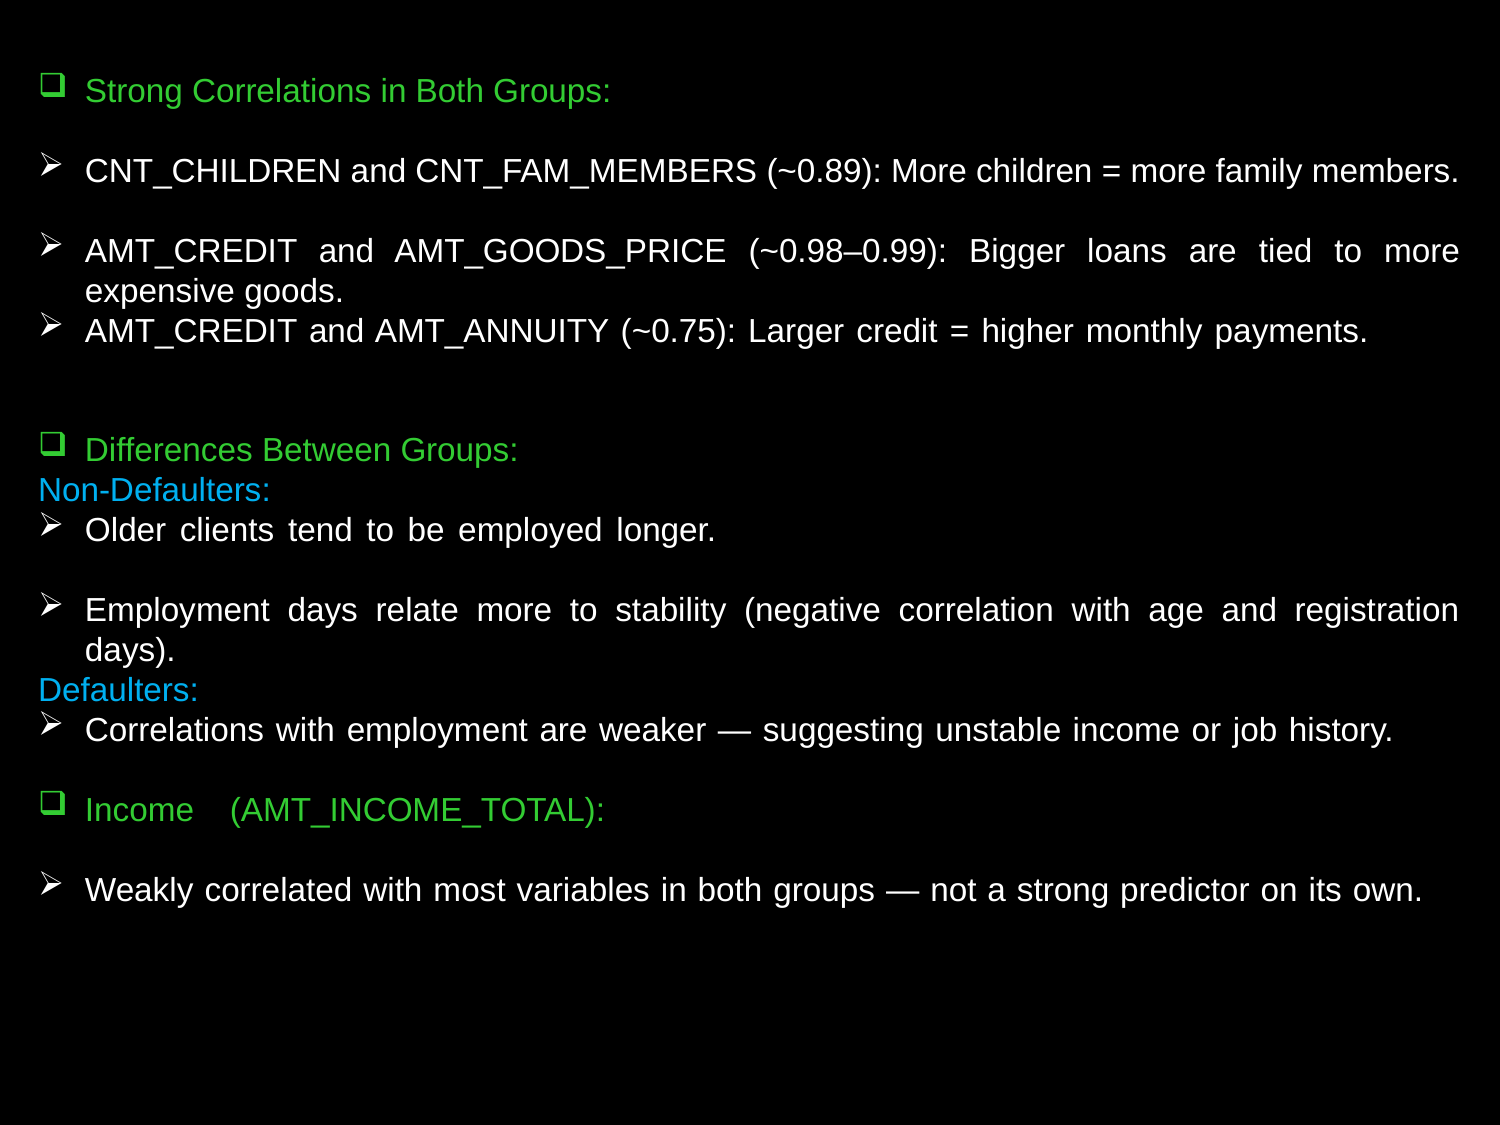

Strong Correlations in Both Groups:

CNT_CHILDREN and CNT_FAM_MEMBERS (~0.89): More children = more family members.
AMT_CREDIT and AMT_GOODS_PRICE (~0.98–0.99): Bigger loans are tied to more expensive goods.
AMT_CREDIT and AMT_ANNUITY (~0.75): Larger credit = higher monthly payments.

Differences Between Groups:
Non-Defaulters:
Older clients tend to be employed longer.
Employment days relate more to stability (negative correlation with age and registration days).
Defaulters:
Correlations with employment are weaker — suggesting unstable income or job history.
Income (AMT_INCOME_TOTAL):
Weakly correlated with most variables in both groups — not a strong predictor on its own.